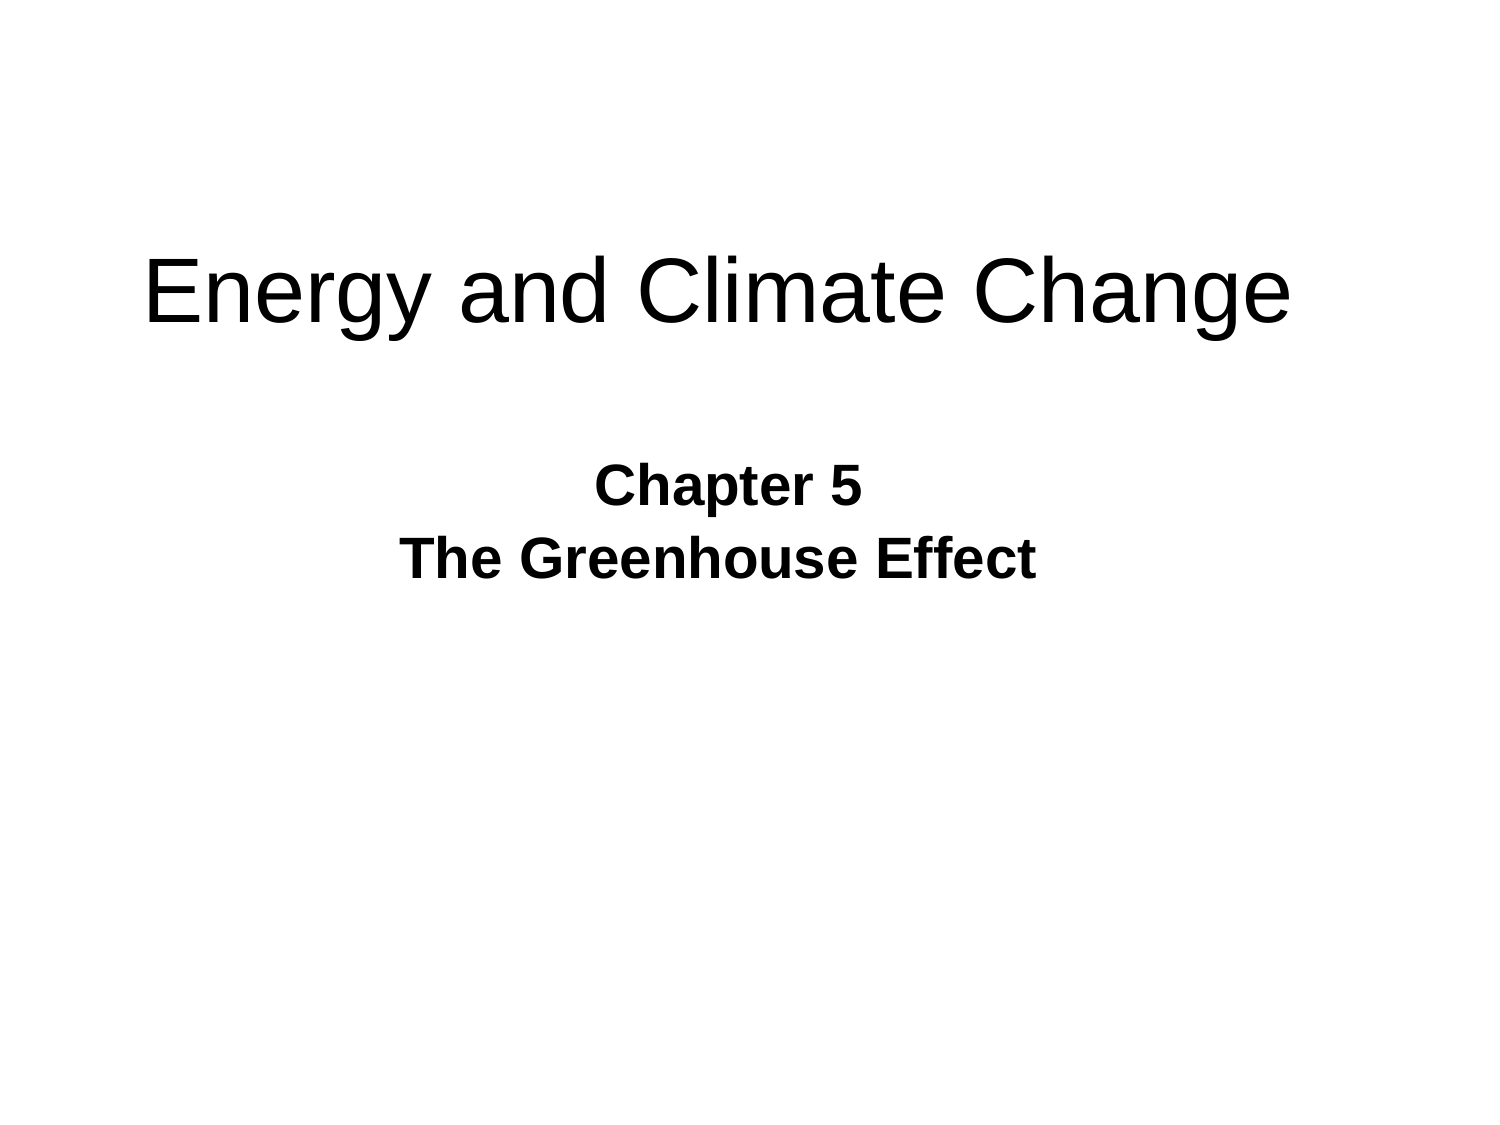

Energy and Climate Change

 Chapter 5
The Greenhouse Effect